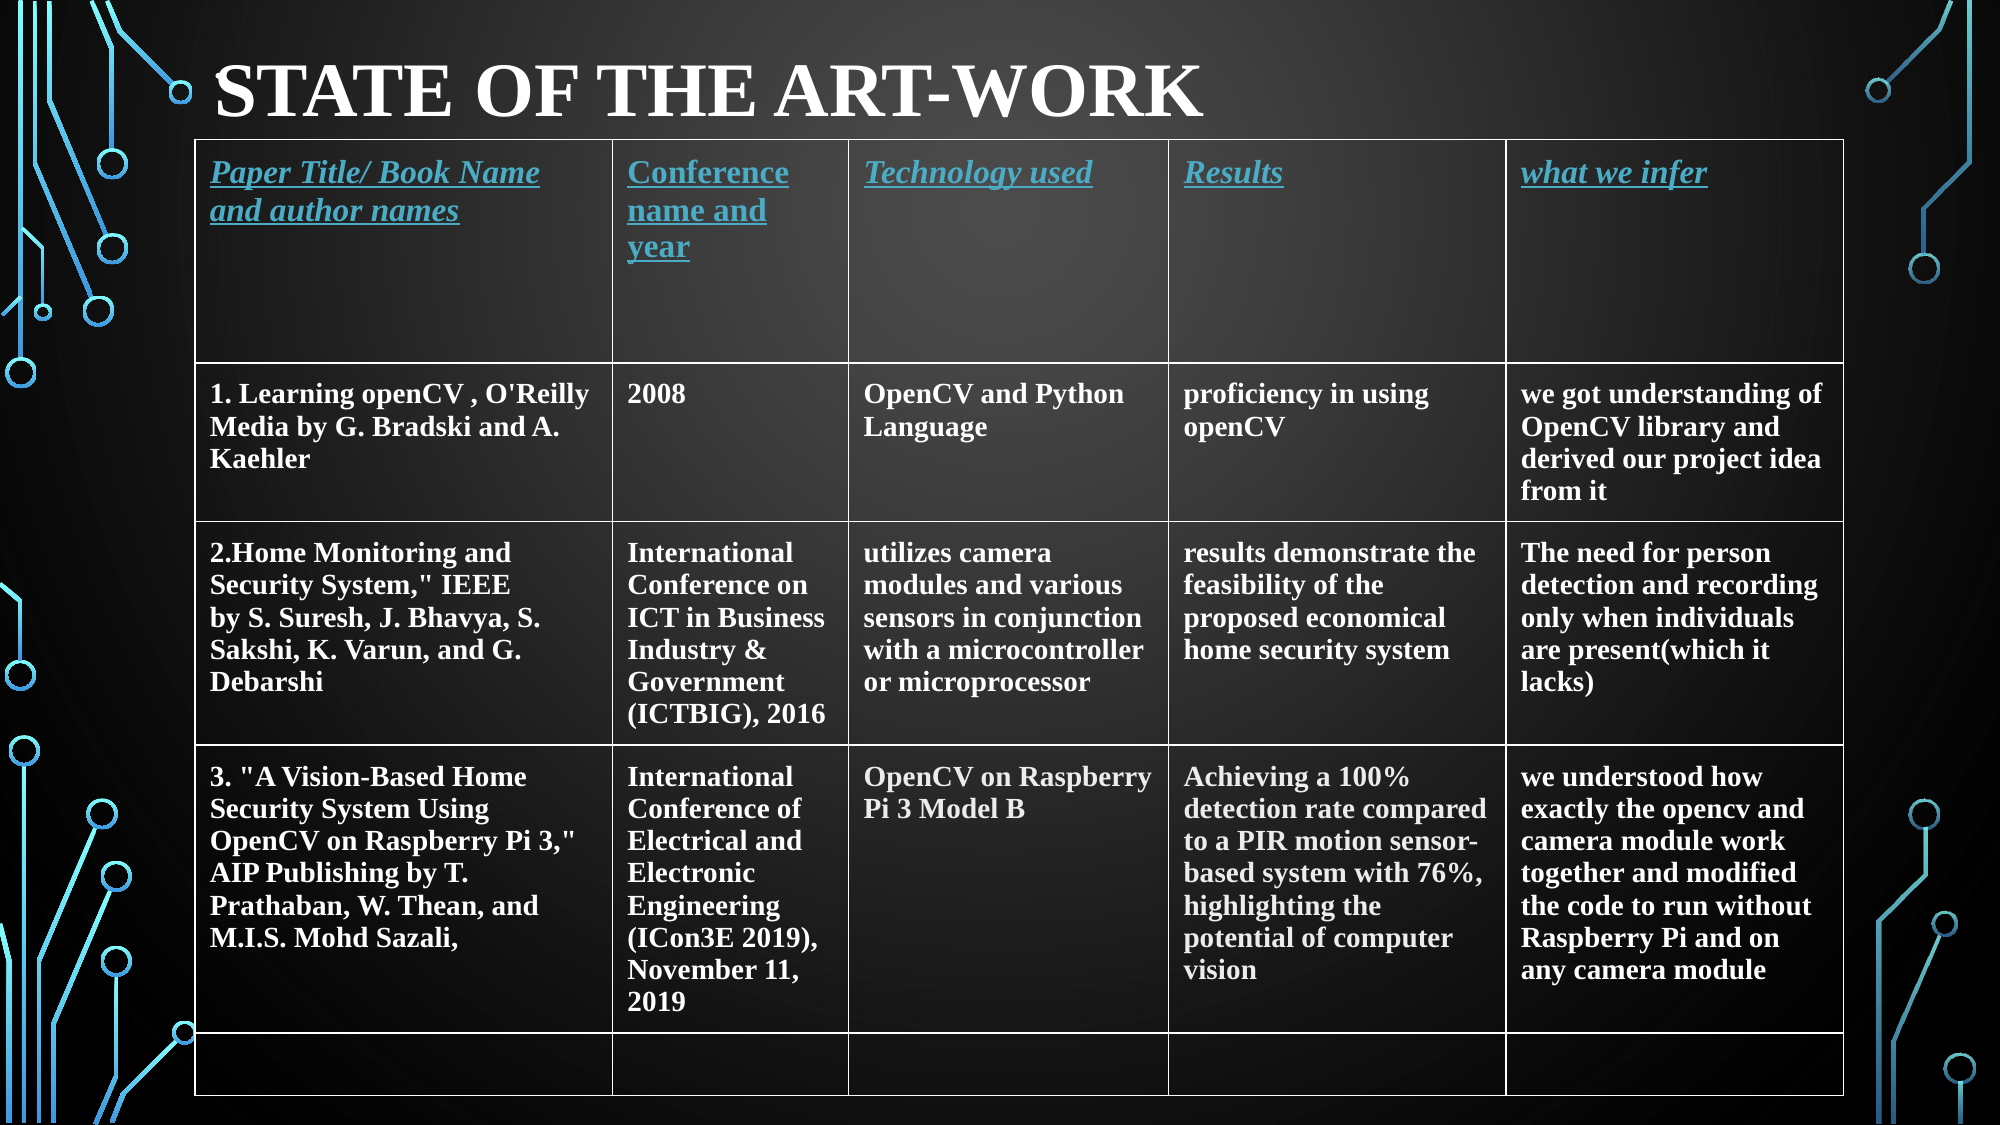

# STATE OF THE ART-WORK
.
| Paper Title/ Book Name and author names | Conference name and year | Technology used | Results | what we infer |
| --- | --- | --- | --- | --- |
| 1. Learning openCV , O'Reilly Media by G. Bradski and A. Kaehler | 2008 | OpenCV and Python Language | proficiency in using openCV | we got understanding of OpenCV library and derived our project idea from it |
| 2.Home Monitoring and Security System," IEEE by S. Suresh, J. Bhavya, S. Sakshi, K. Varun, and G. Debarshi | International Conference on ICT in Business Industry & Government (ICTBIG), 2016 | utilizes camera modules and various sensors in conjunction with a microcontroller or microprocessor | results demonstrate the feasibility of the proposed economical home security system | The need for person detection and recording only when individuals are present(which it lacks) |
| 3. "A Vision-Based Home Security System Using OpenCV on Raspberry Pi 3," AIP Publishing by T. Prathaban, W. Thean, and M.I.S. Mohd Sazali, | International Conference of Electrical and Electronic Engineering (ICon3E 2019), November 11, 2019 | OpenCV on Raspberry Pi 3 Model B | Achieving a 100% detection rate compared to a PIR motion sensor-based system with 76%, highlighting the potential of computer vision | we understood how exactly the opencv and camera module work together and modified the code to run without Raspberry Pi and on any camera module |
|  |  |  |  |  |